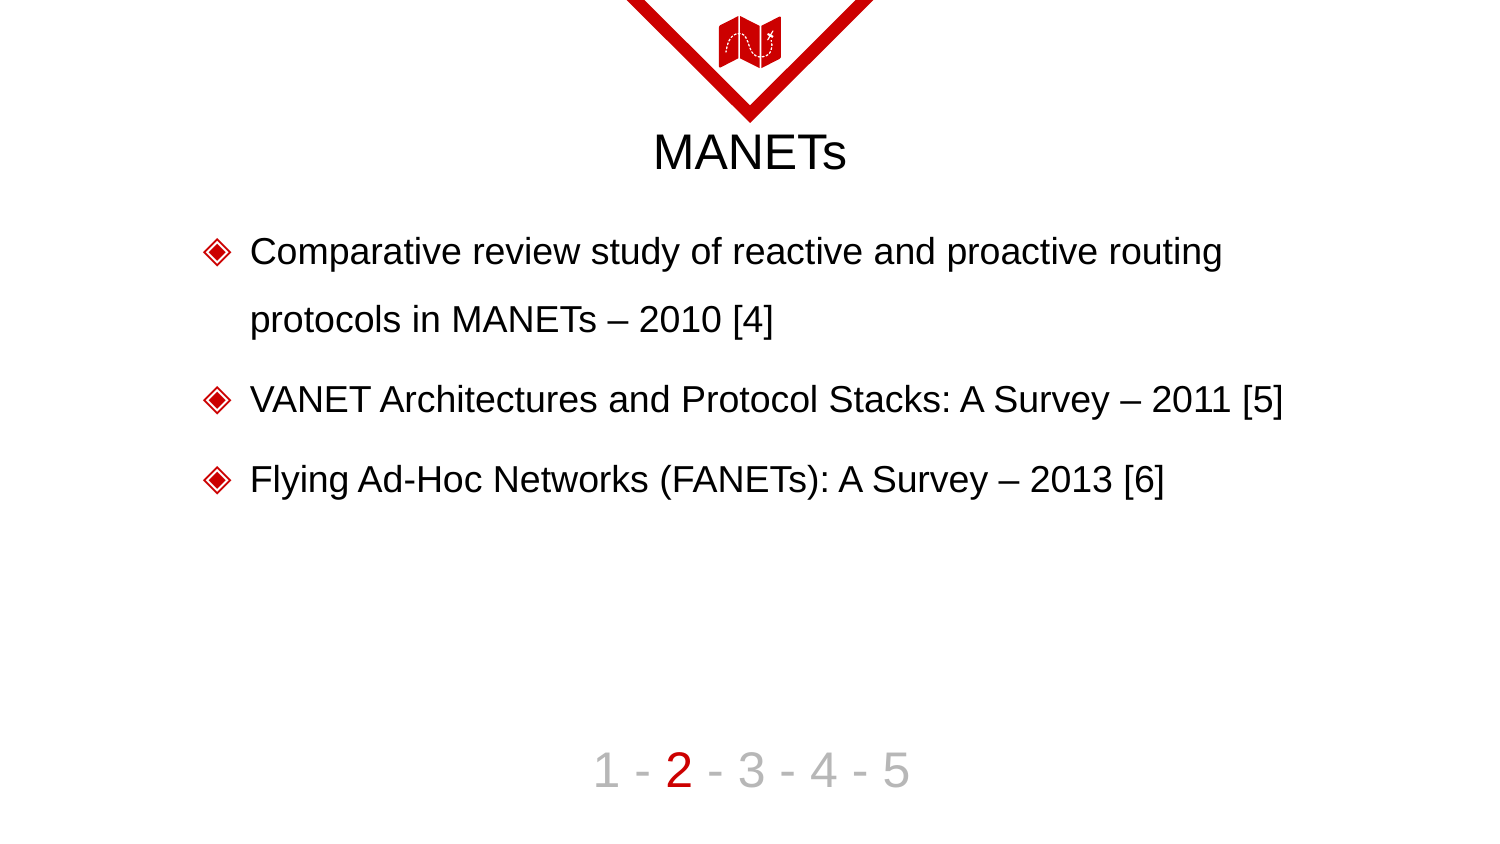

# MANETs
Comparative review study of reactive and proactive routing protocols in MANETs – 2010 [4]
VANET Architectures and Protocol Stacks: A Survey – 2011 [5]
Flying Ad-Hoc Networks (FANETs): A Survey – 2013 [6]
1 - 2 - 3 - 4 - 5